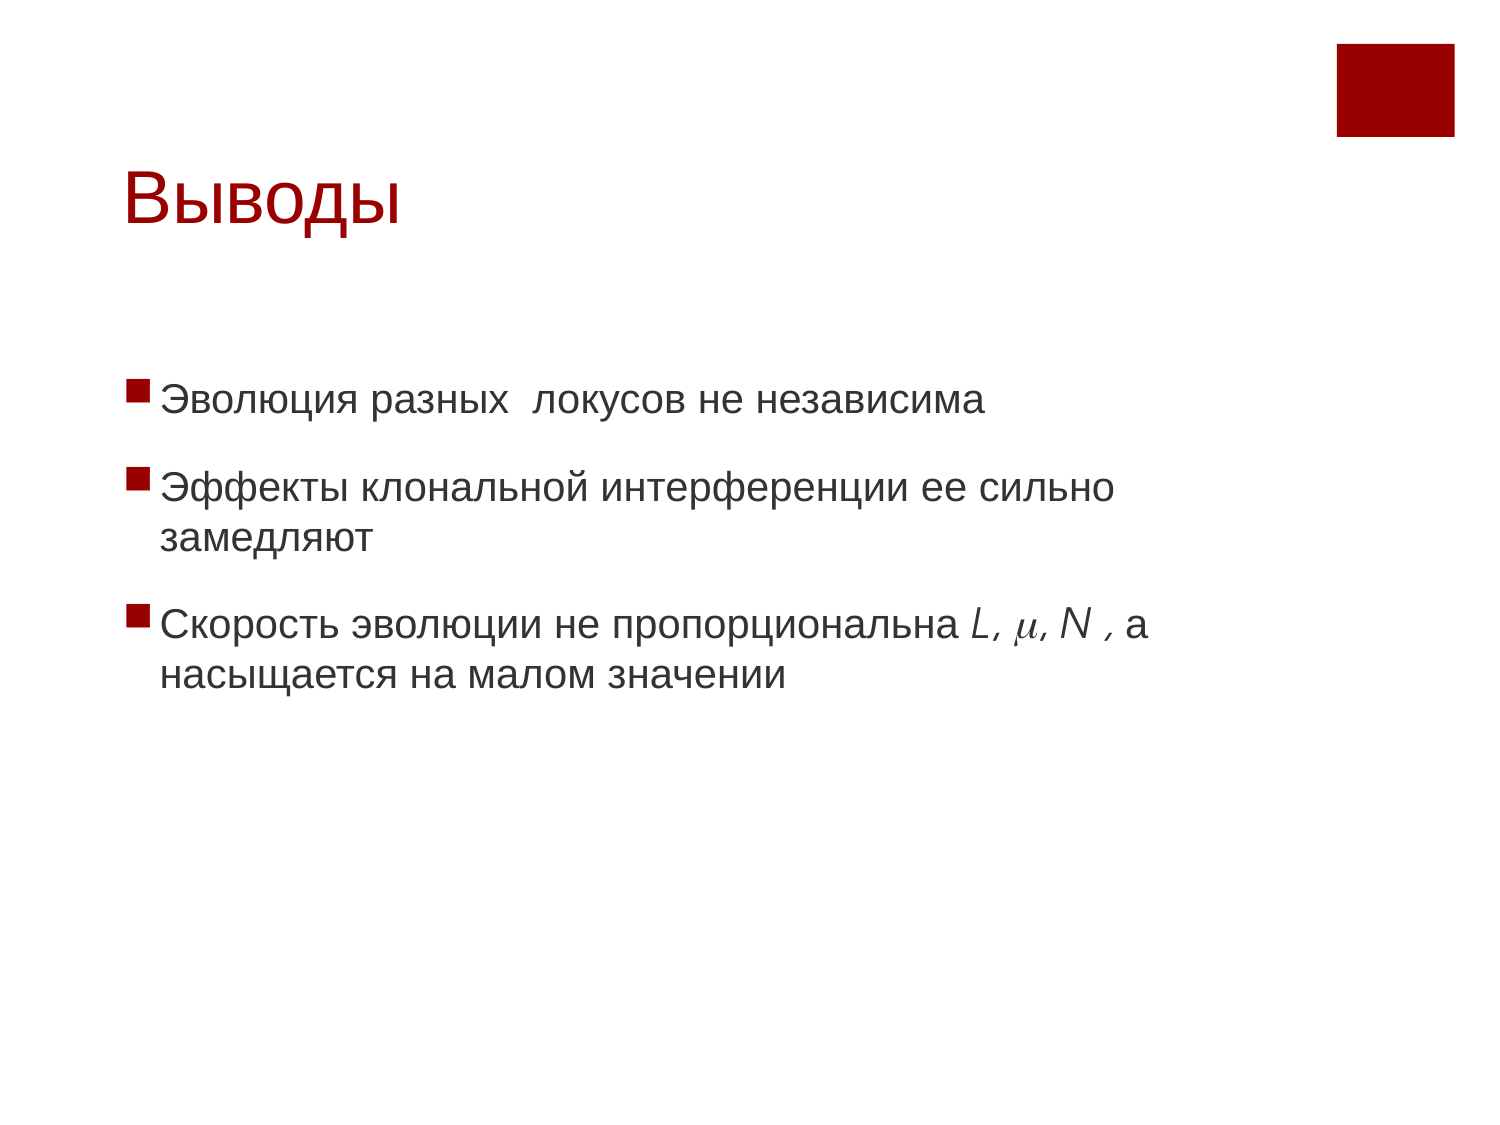

Выводы
Эволюция разных  локусов не независима
Эффекты клональной интерференции ее сильно замедляют
Скорость эволюции не пропорциональна L, μ, N , а насыщается на малом значении